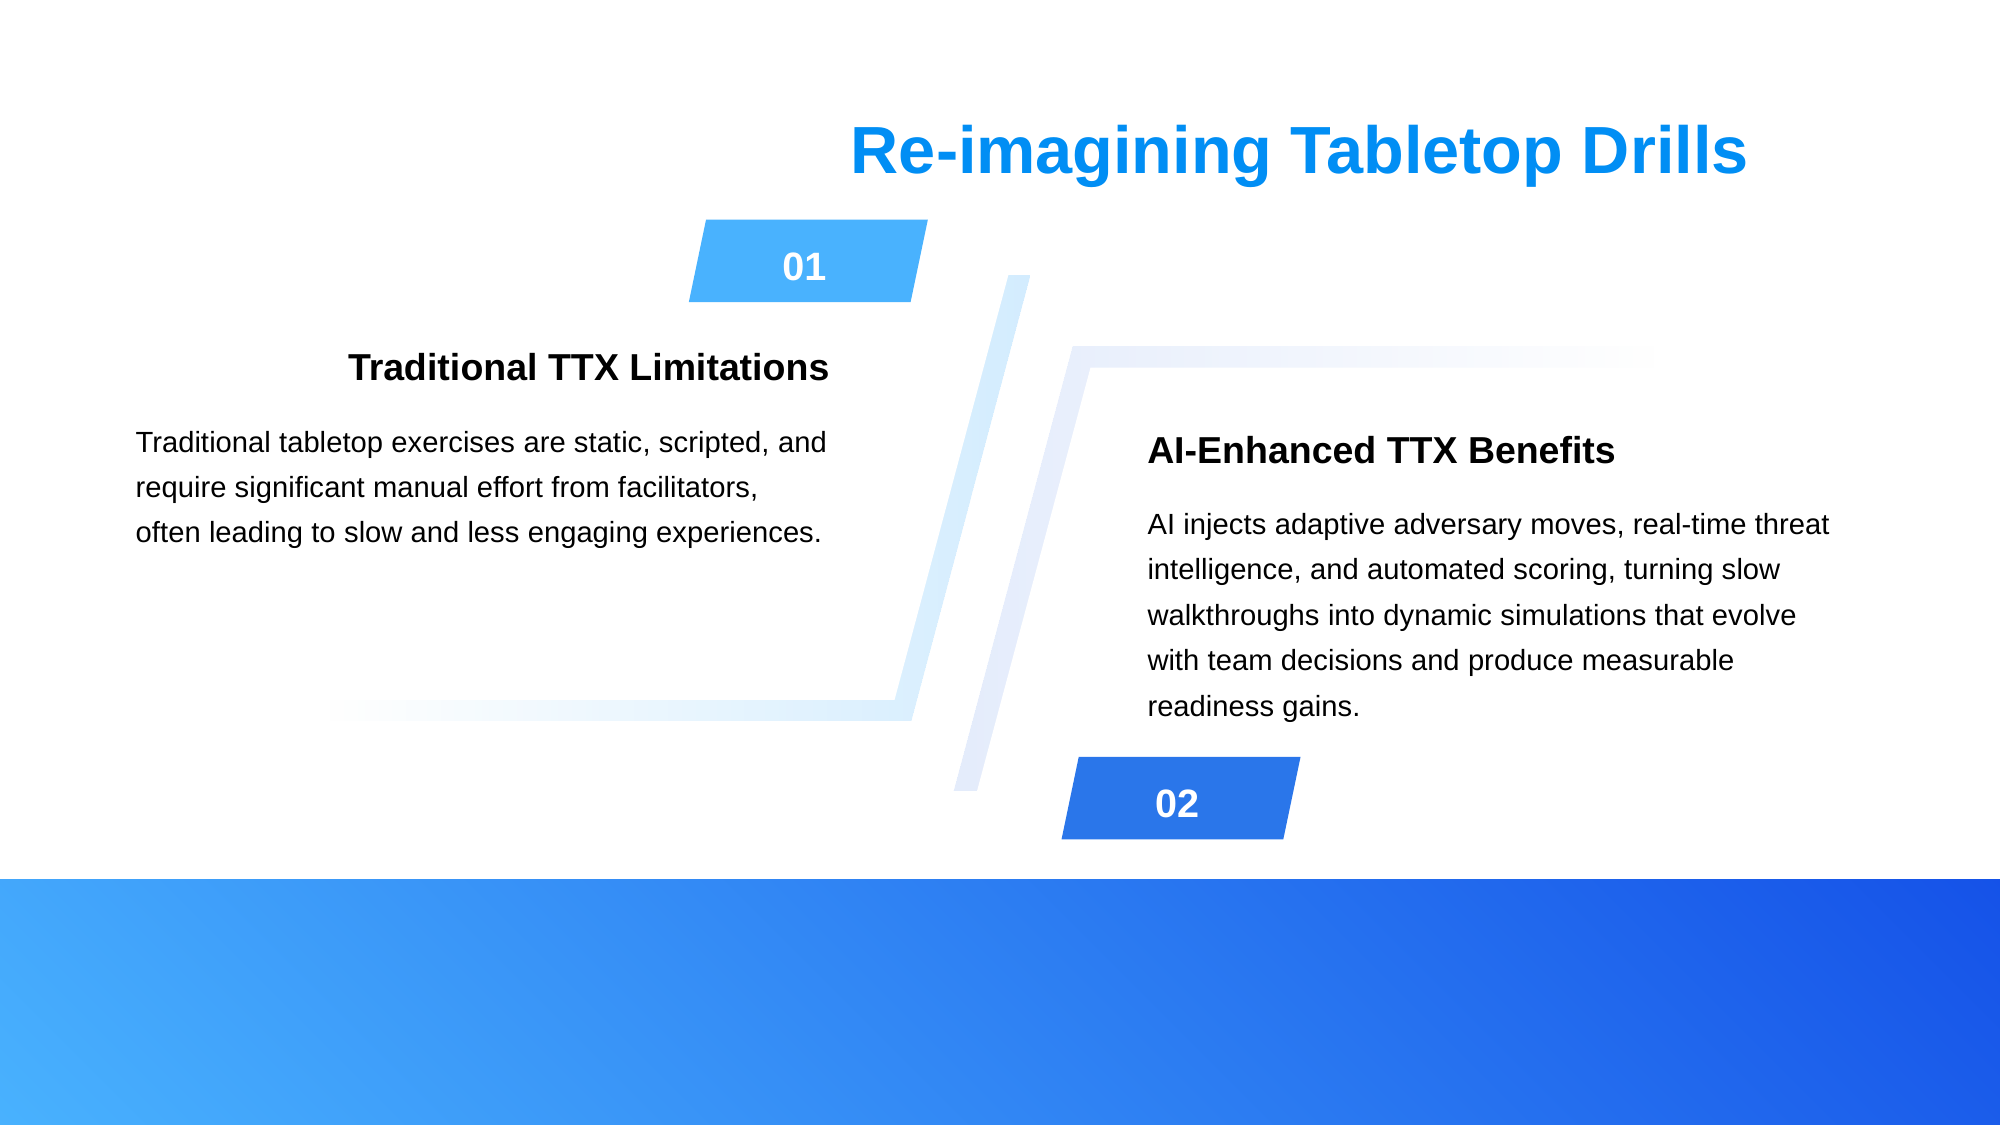

Re-imagining Tabletop Drills

01

Traditional TTX Limitations

Traditional tabletop exercises are static, scripted, and require significant manual effort from facilitators, often leading to slow and less engaging experiences.
AI-Enhanced TTX Benefits
AI injects adaptive adversary moves, real-time threat intelligence, and automated scoring, turning slow walkthroughs into dynamic simulations that evolve with team decisions and produce measurable readiness gains.

02